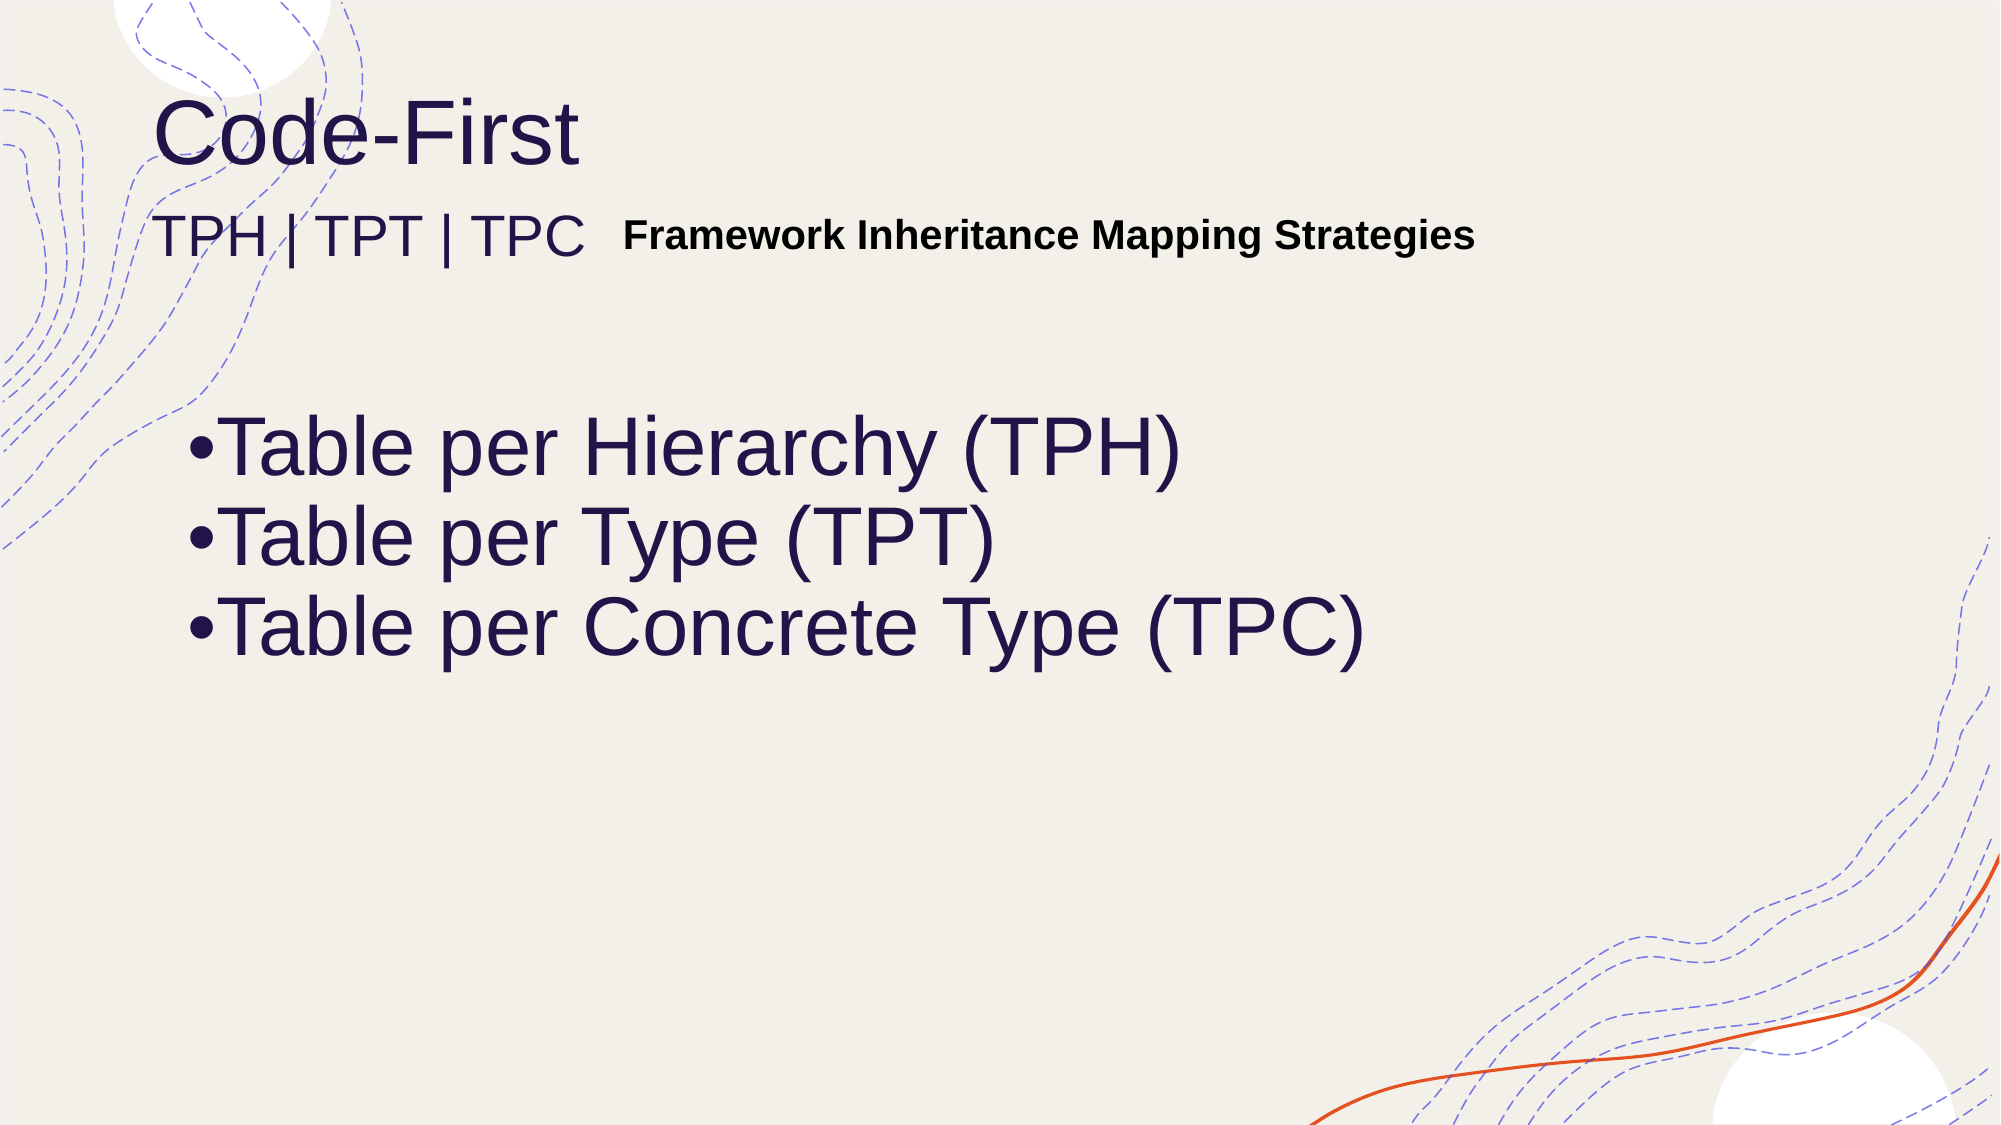

Code-First
# TPH | TPT | TPC
Framework Inheritance Mapping Strategies
•Table per Hierarchy (TPH)
•Table per Type (TPT)
•Table per Concrete Type (TPC)